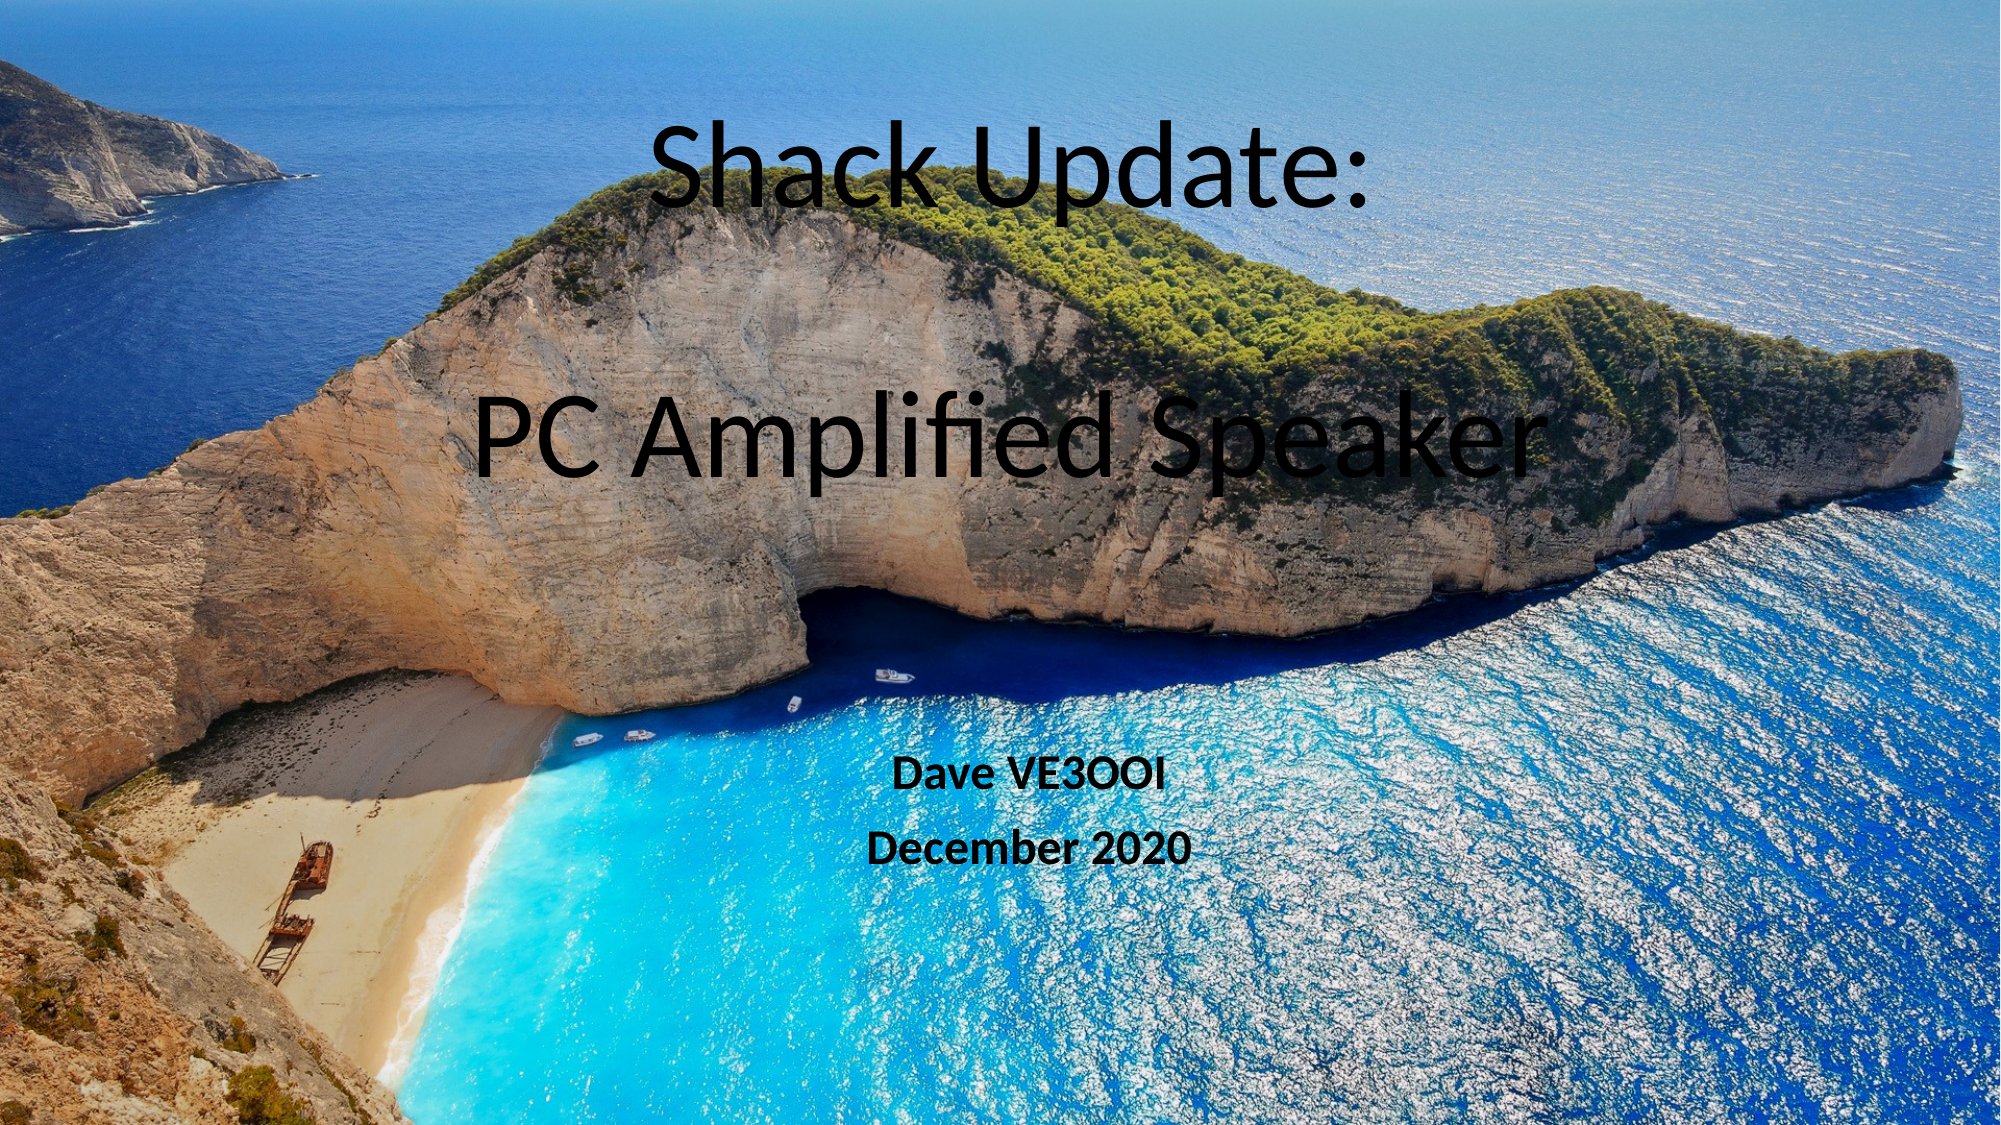

# Shack Update: PC Amplified Speaker
Dave VE3OOI
December 2020